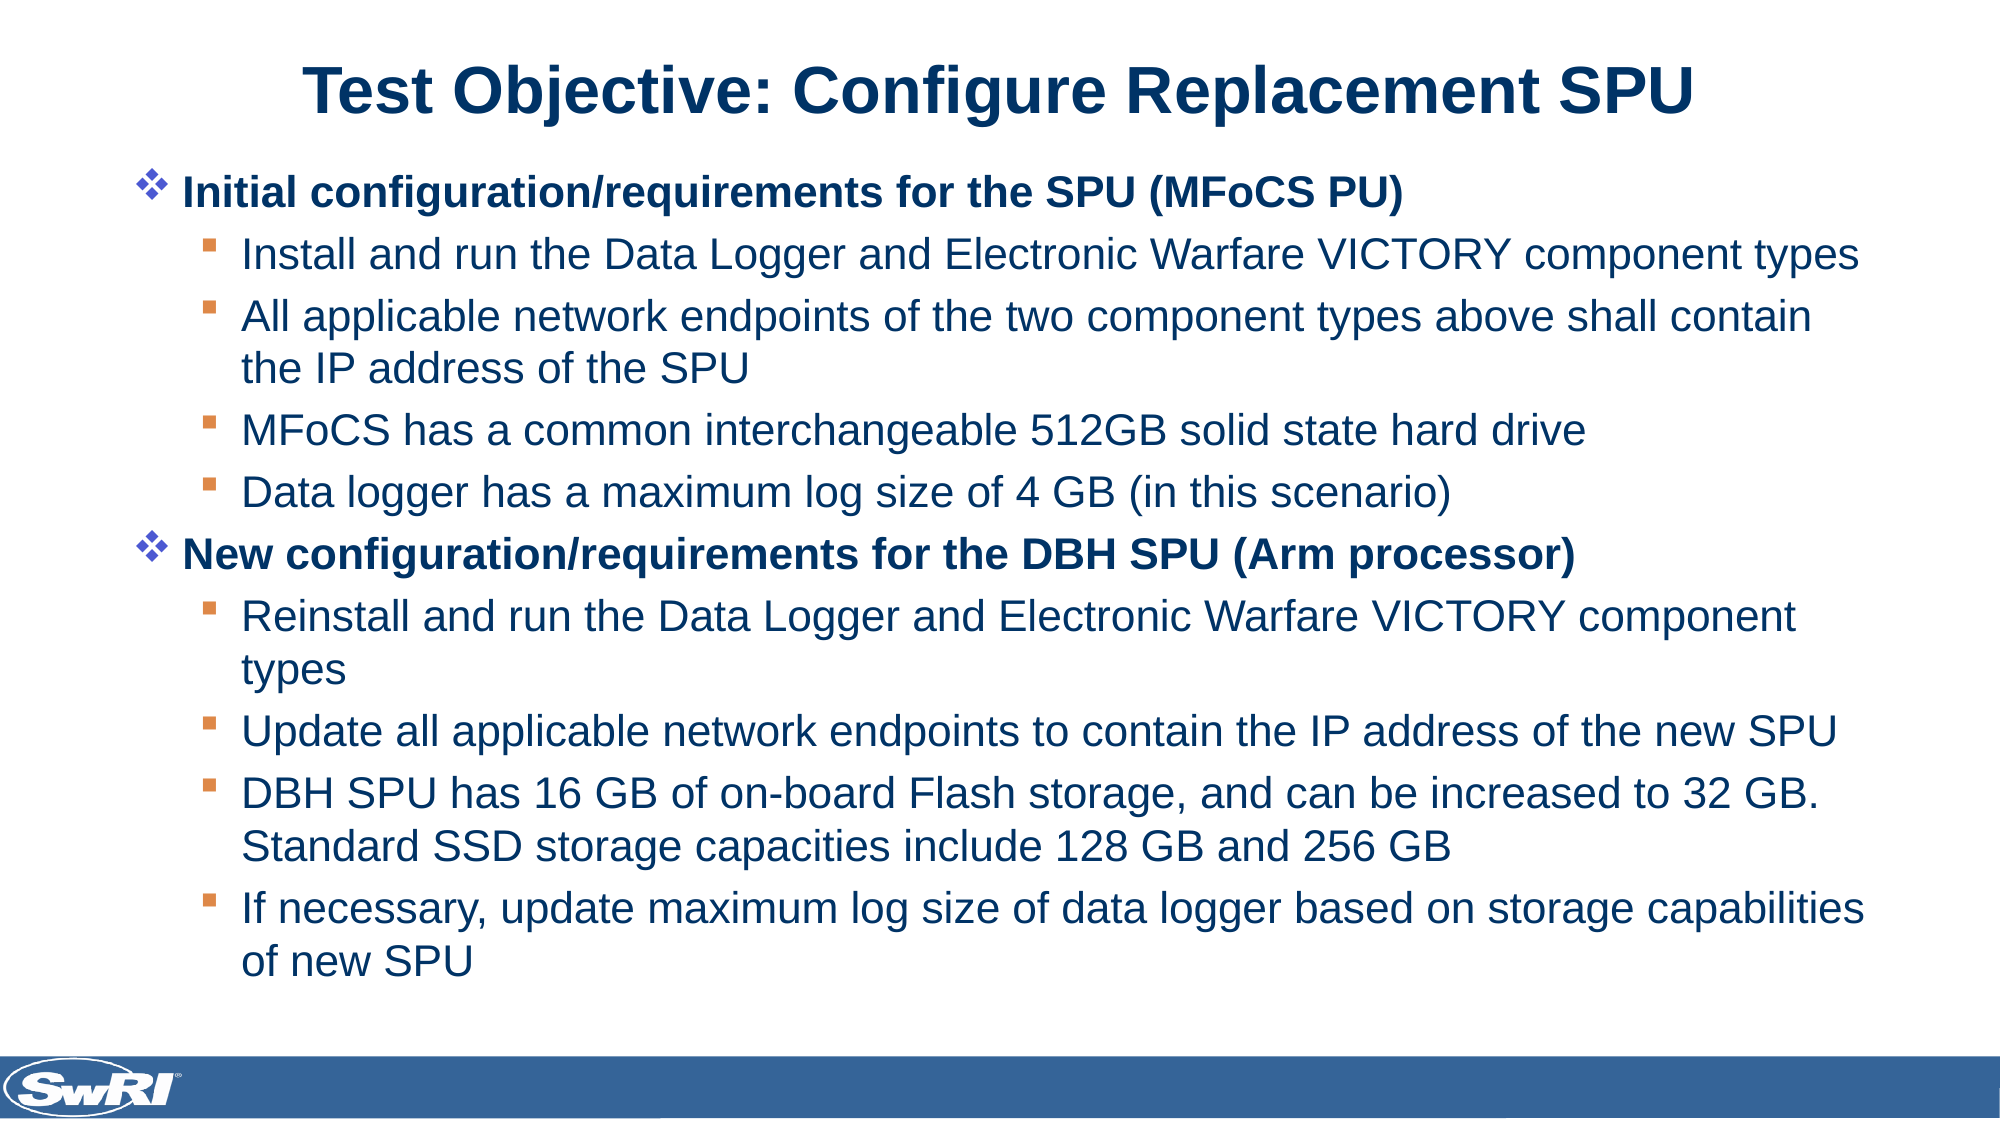

# Test Objective: Configure Replacement SPU
Initial configuration/requirements for the SPU (MFoCS PU)
Install and run the Data Logger and Electronic Warfare VICTORY component types
All applicable network endpoints of the two component types above shall contain the IP address of the SPU
MFoCS has a common interchangeable 512GB solid state hard drive
Data logger has a maximum log size of 4 GB (in this scenario)
New configuration/requirements for the DBH SPU (Arm processor)
Reinstall and run the Data Logger and Electronic Warfare VICTORY component types
Update all applicable network endpoints to contain the IP address of the new SPU
DBH SPU has 16 GB of on-board Flash storage, and can be increased to 32 GB. Standard SSD storage capacities include 128 GB and 256 GB
If necessary, update maximum log size of data logger based on storage capabilities of new SPU